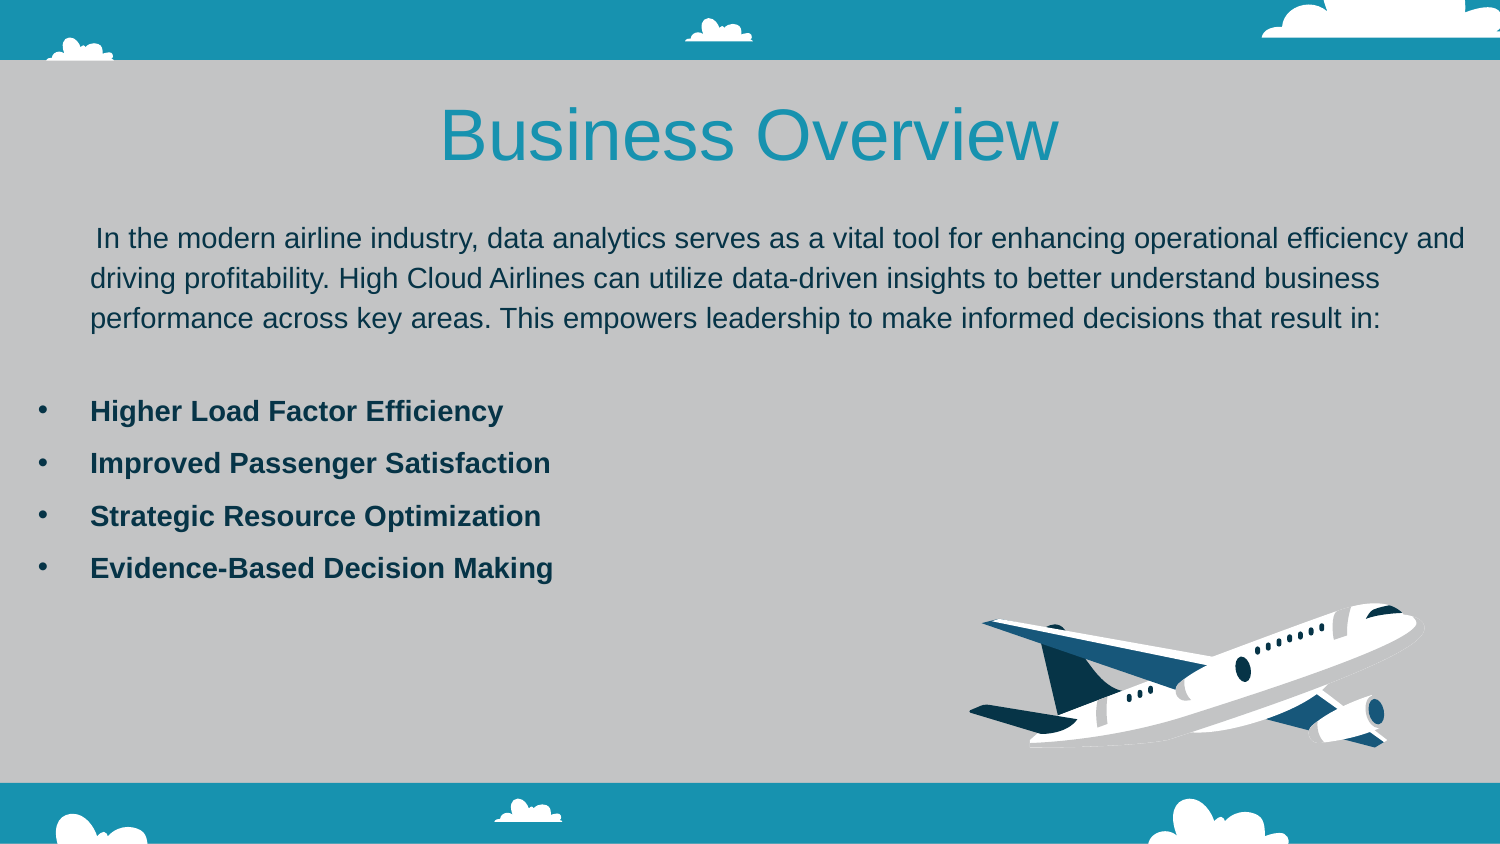

# Business Overview
       In the modern airline industry, data analytics serves as a vital tool for enhancing operational efficiency and driving profitability. High Cloud Airlines can utilize data-driven insights to better understand business performance across key areas. This empowers leadership to make informed decisions that result in:

Higher Load Factor Efficiency
Improved Passenger Satisfaction
Strategic Resource Optimization
Evidence-Based Decision Making